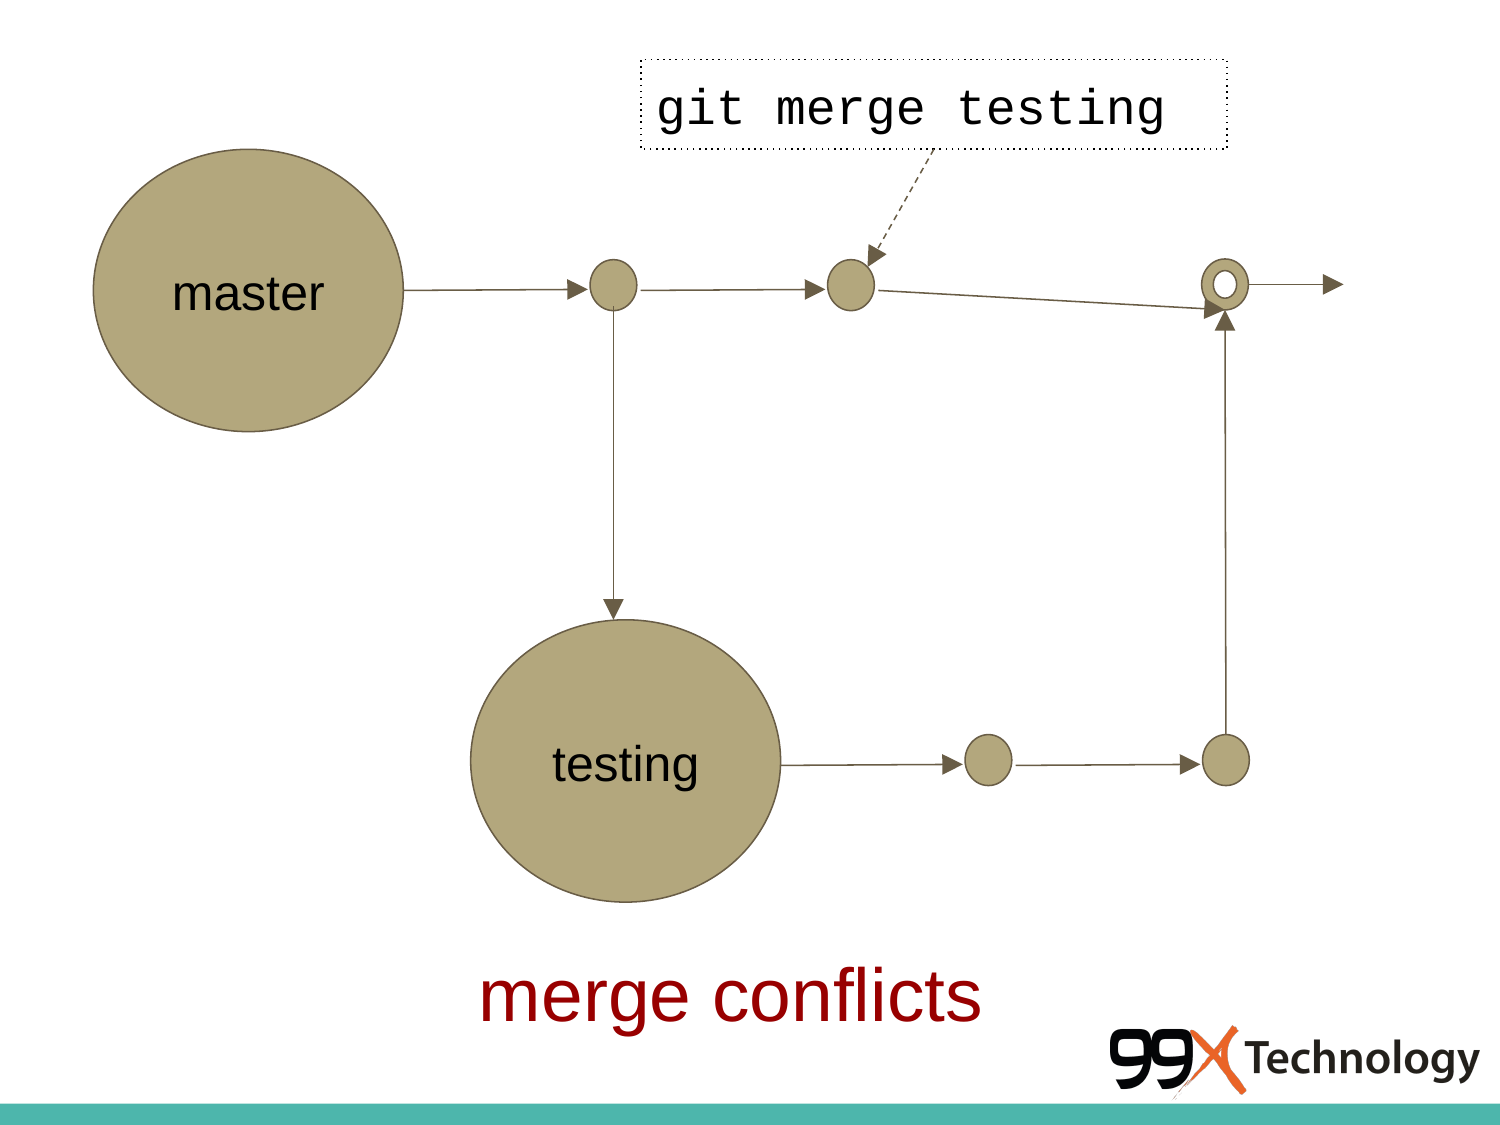

git merge testing
master

testing

merge conflicts